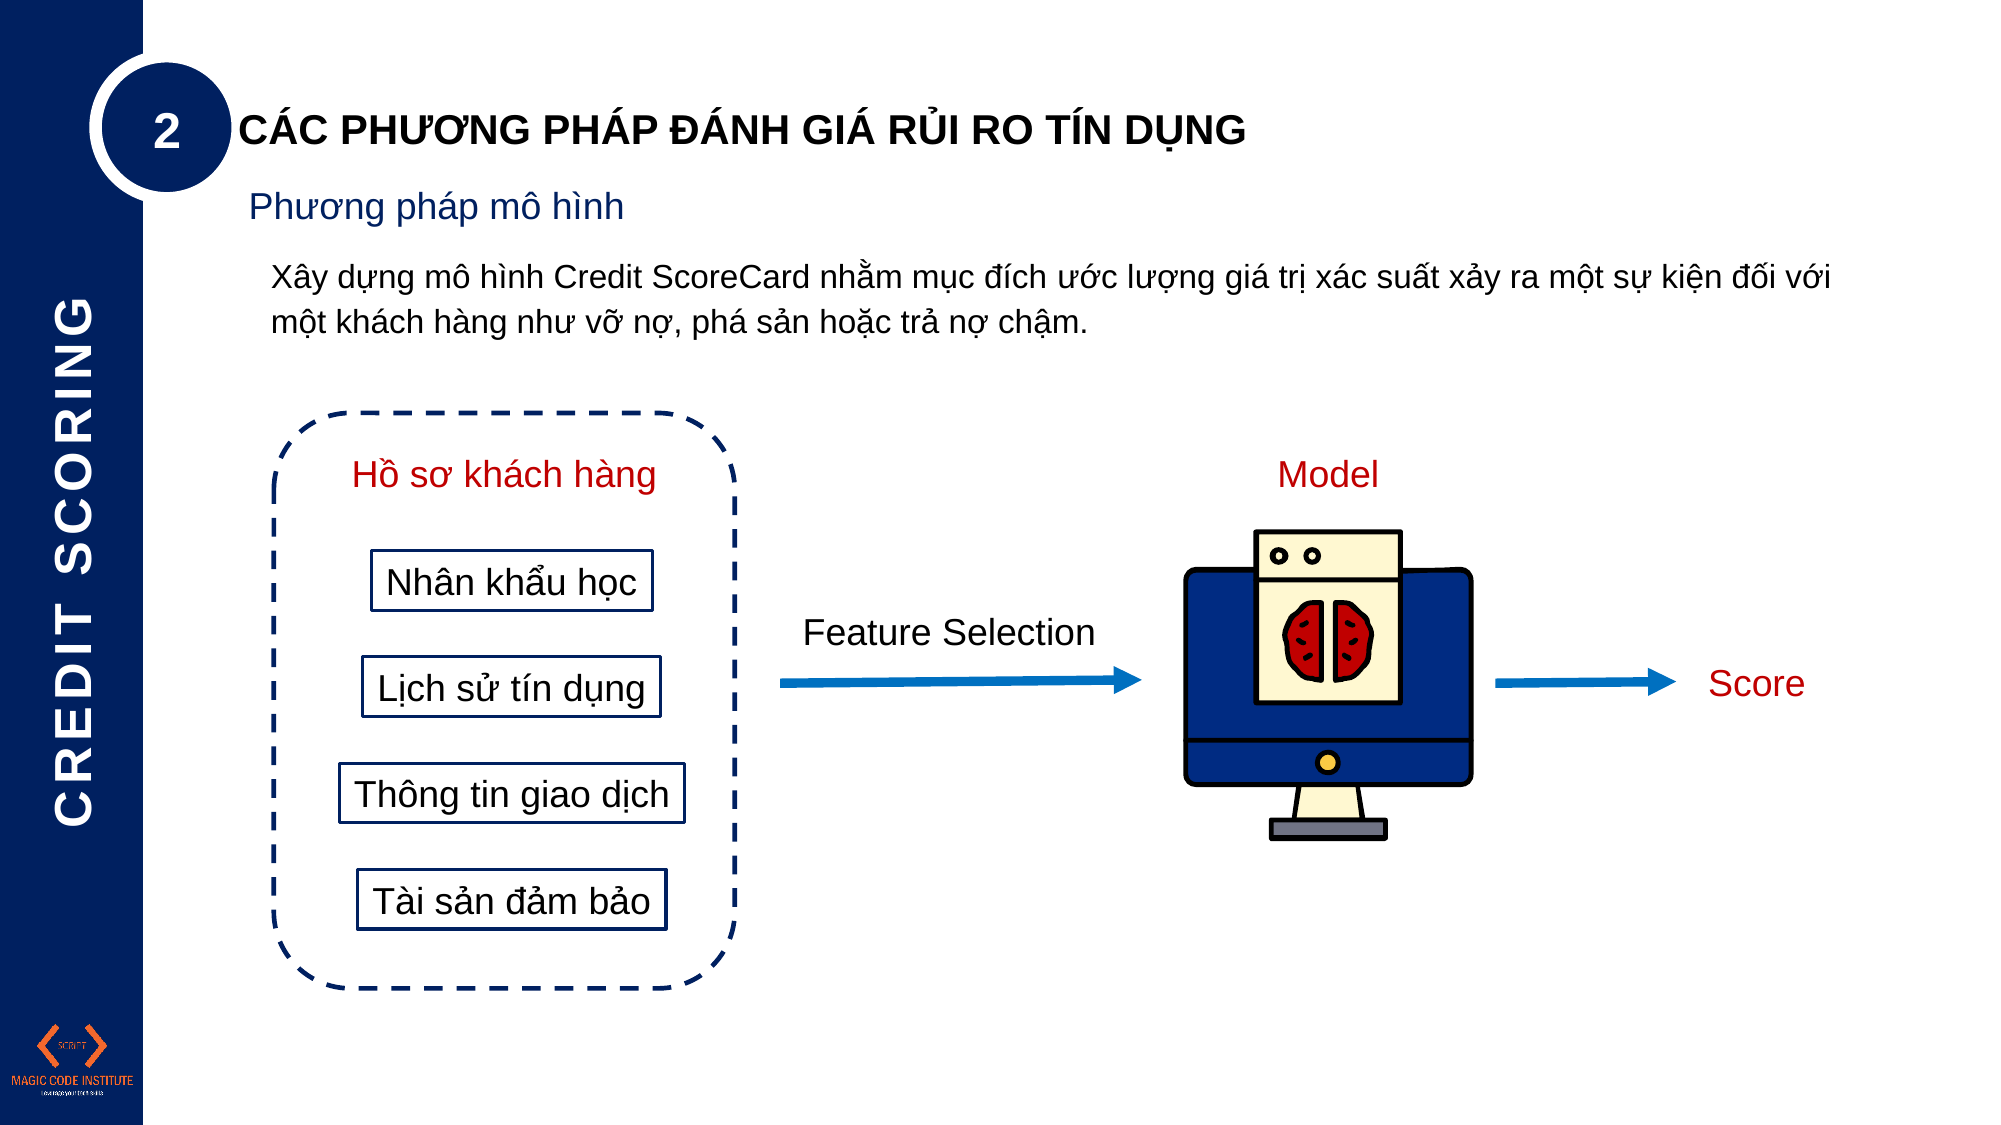

2
CÁC PHƯƠNG PHÁP ĐÁNH GIÁ RỦI RO TÍN DỤNG
Phương pháp mô hình
Xây dựng mô hình Credit ScoreCard nhằm mục đích ước lượng giá trị xác suất xảy ra một sự kiện đối với một khách hàng như vỡ nợ, phá sản hoặc trả nợ chậm.

Hồ sơ khách hàng
Model
CREDIT SCORING

Nhân khẩu học
Feature Selection
Score
Lịch sử tín dụng
Thông tin giao dịch
Tài sản đảm bảo